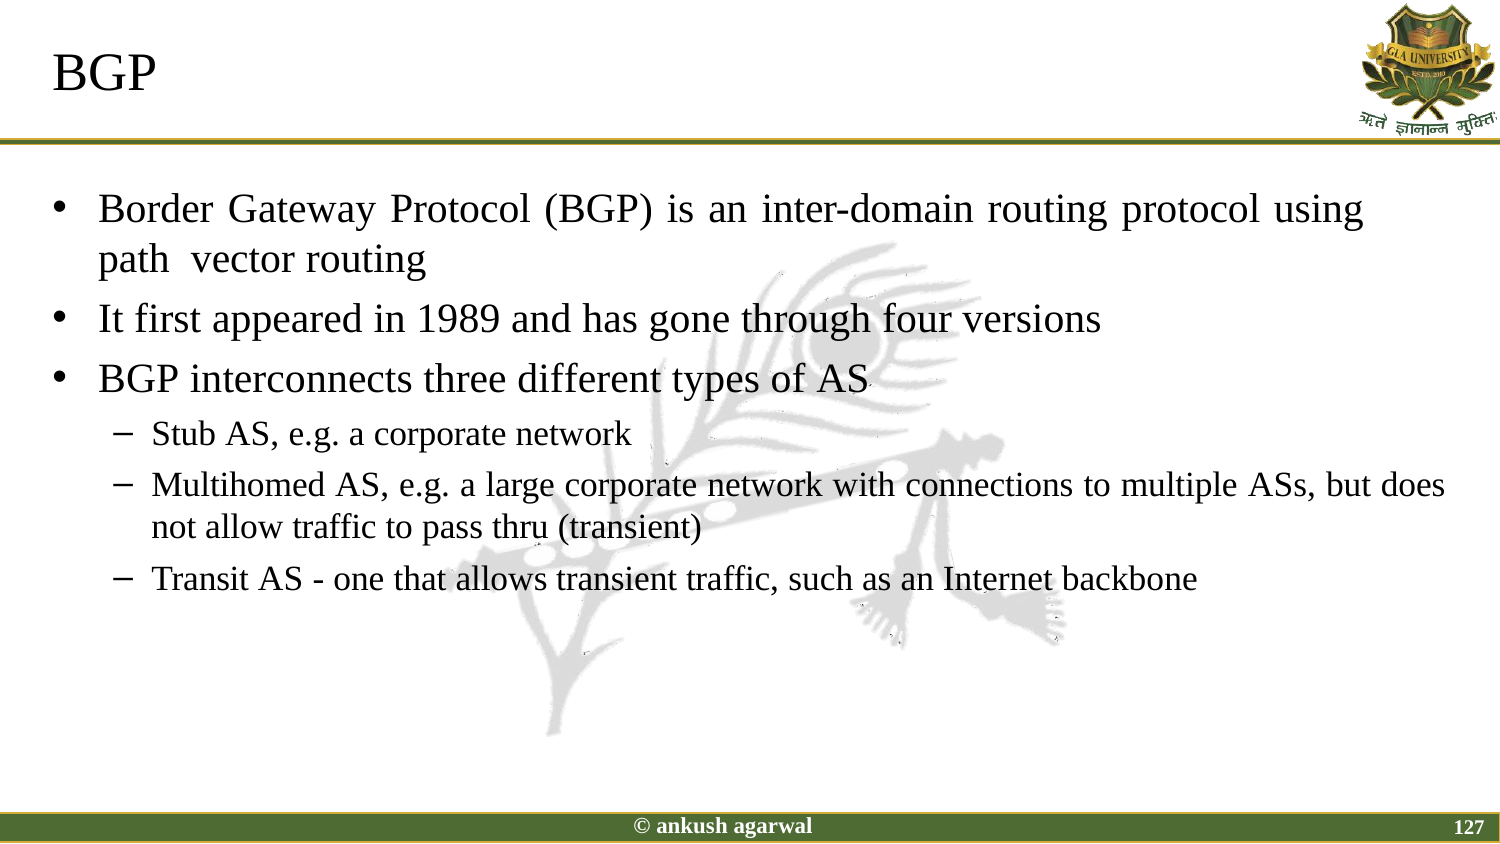

BGP

Border Gateway Protocol (BGP) is an inter-domain routing protocol using path  vector routing
It first appeared in 1989 and has gone through four versions
BGP interconnects three different types of AS
Stub AS, e.g. a corporate network
Multihomed AS, e.g. a large corporate network with connections to multiple ASs, but does
not allow traffic to pass thru (transient)
Transit AS - one that allows transient traffic, such as an Internet backbone
© ankush agarwal
127